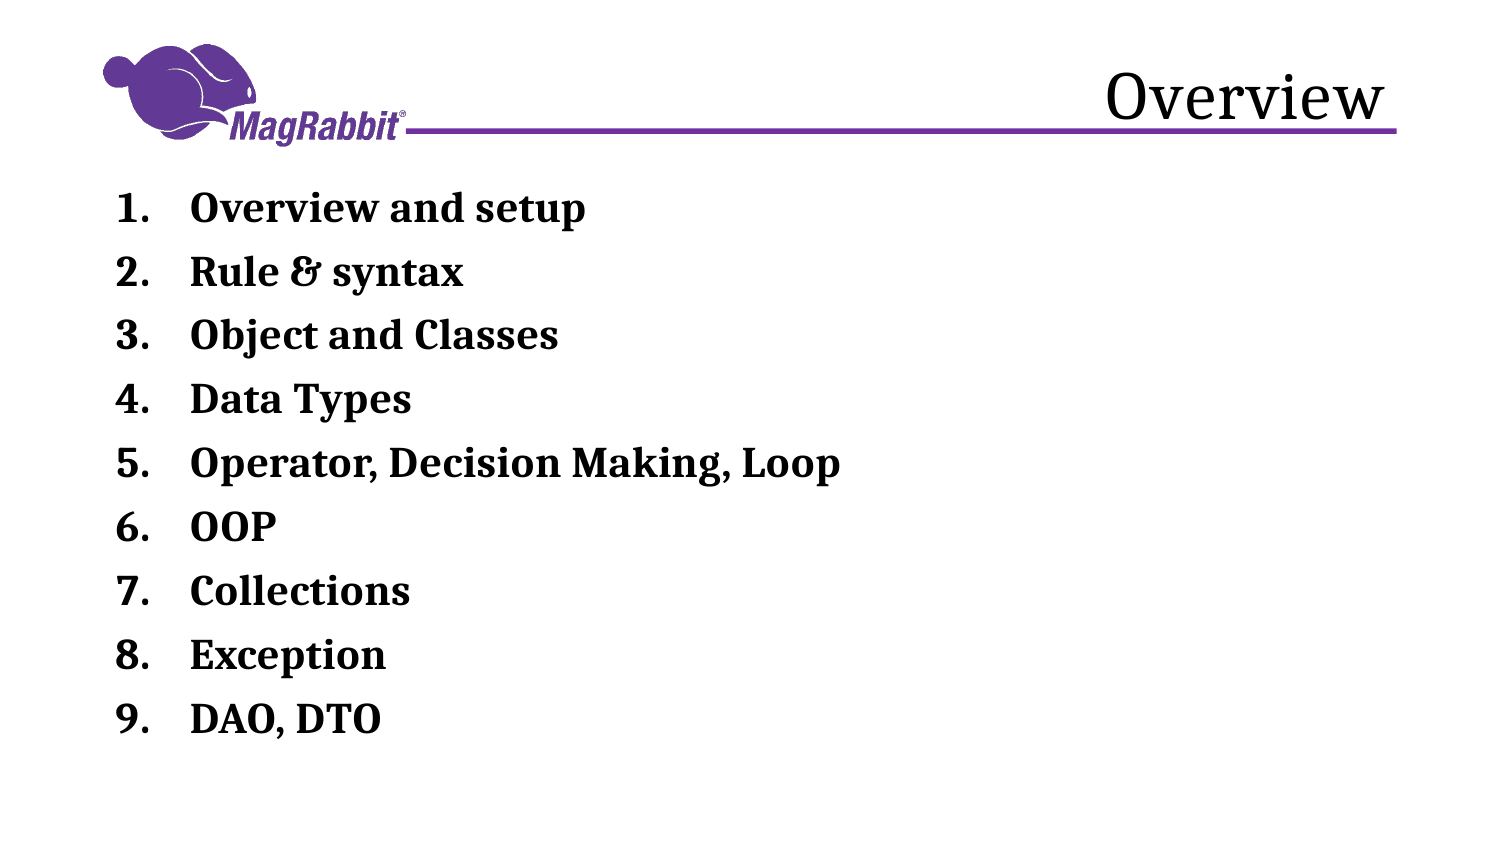

# Overview
Overview and setup
Rule & syntax
Object and Classes
Data Types
Operator, Decision Making, Loop
OOP
Collections
Exception
DAO, DTO